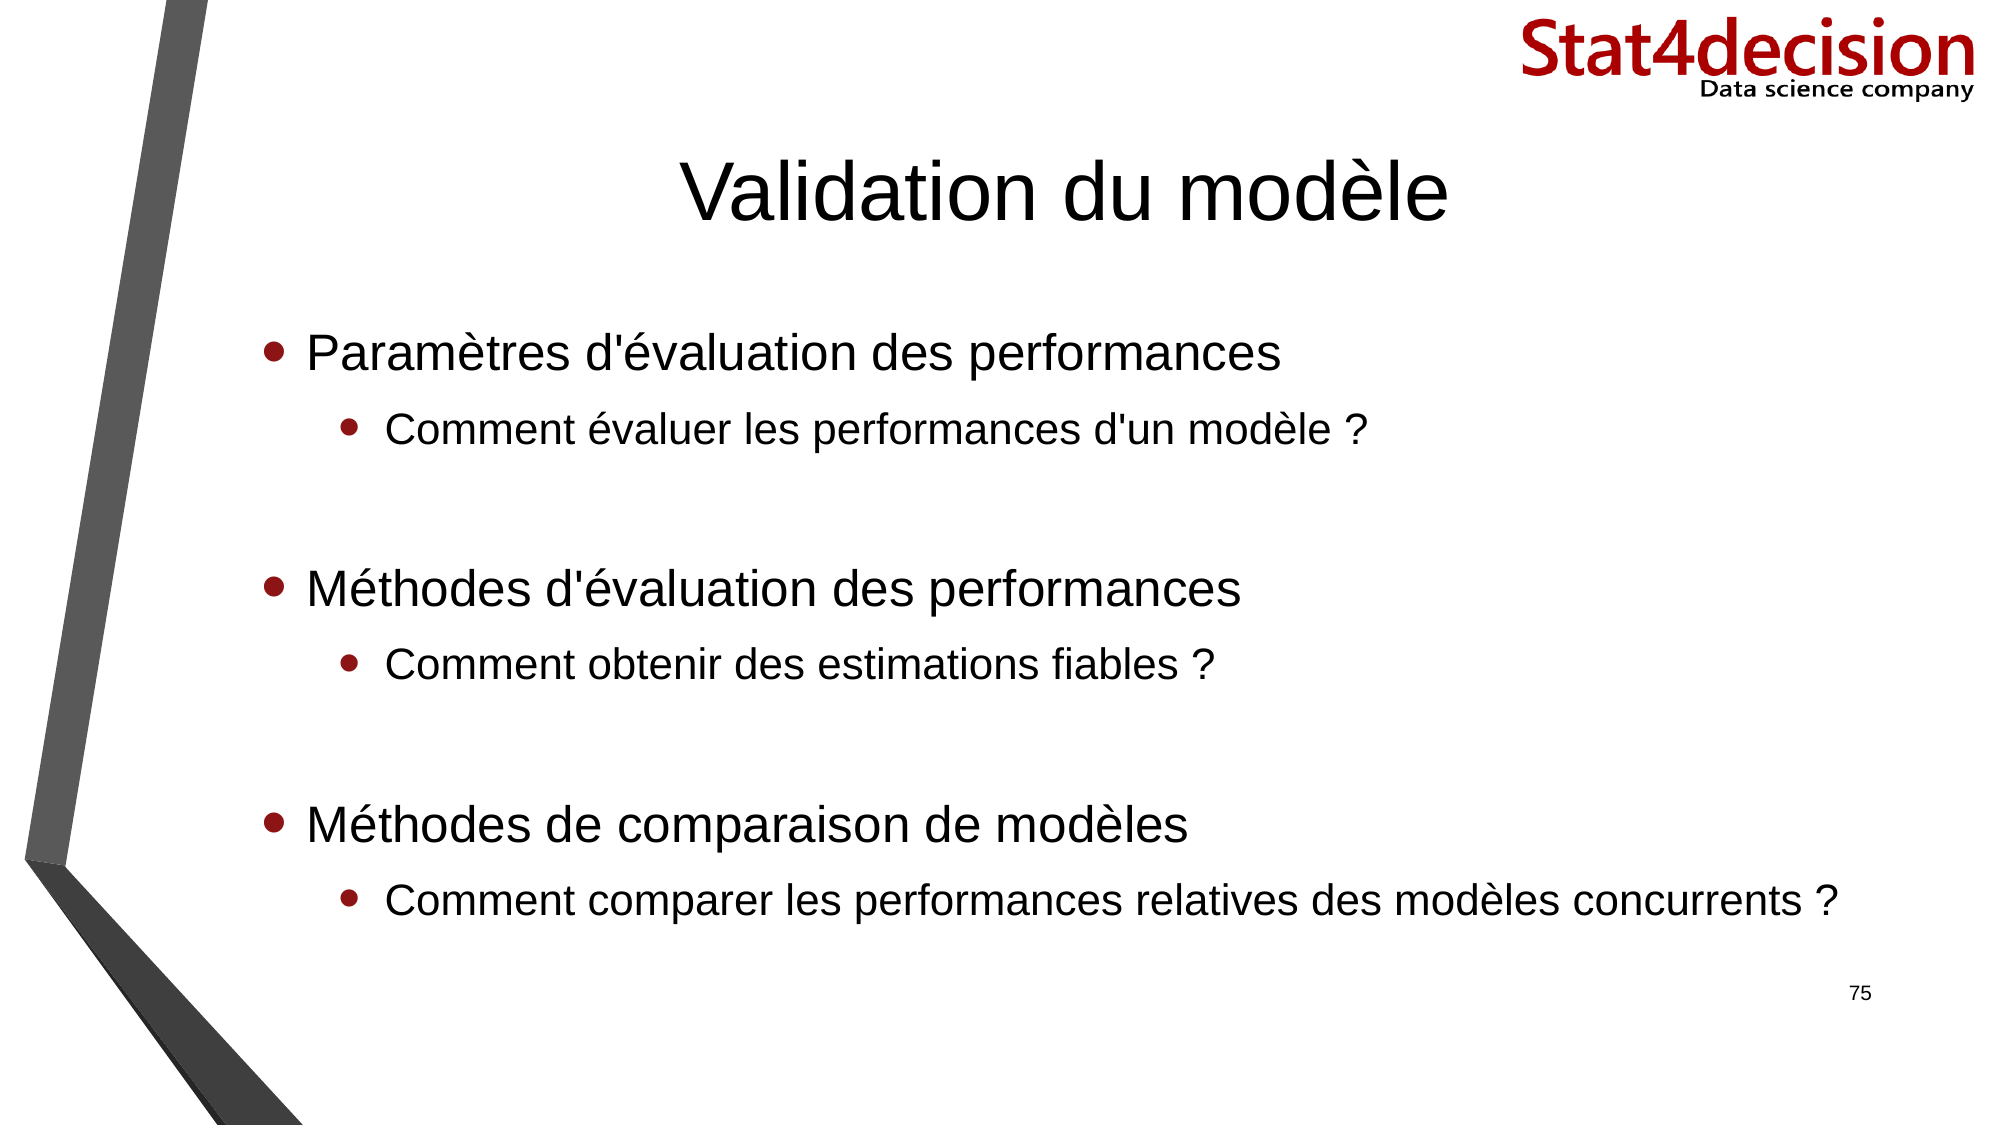

# Validation du modèle
Paramètres d'évaluation des performances
Comment évaluer les performances d'un modèle ?

Méthodes d'évaluation des performances
Comment obtenir des estimations fiables ?

Méthodes de comparaison de modèles
Comment comparer les performances relatives des modèles concurrents ?
75